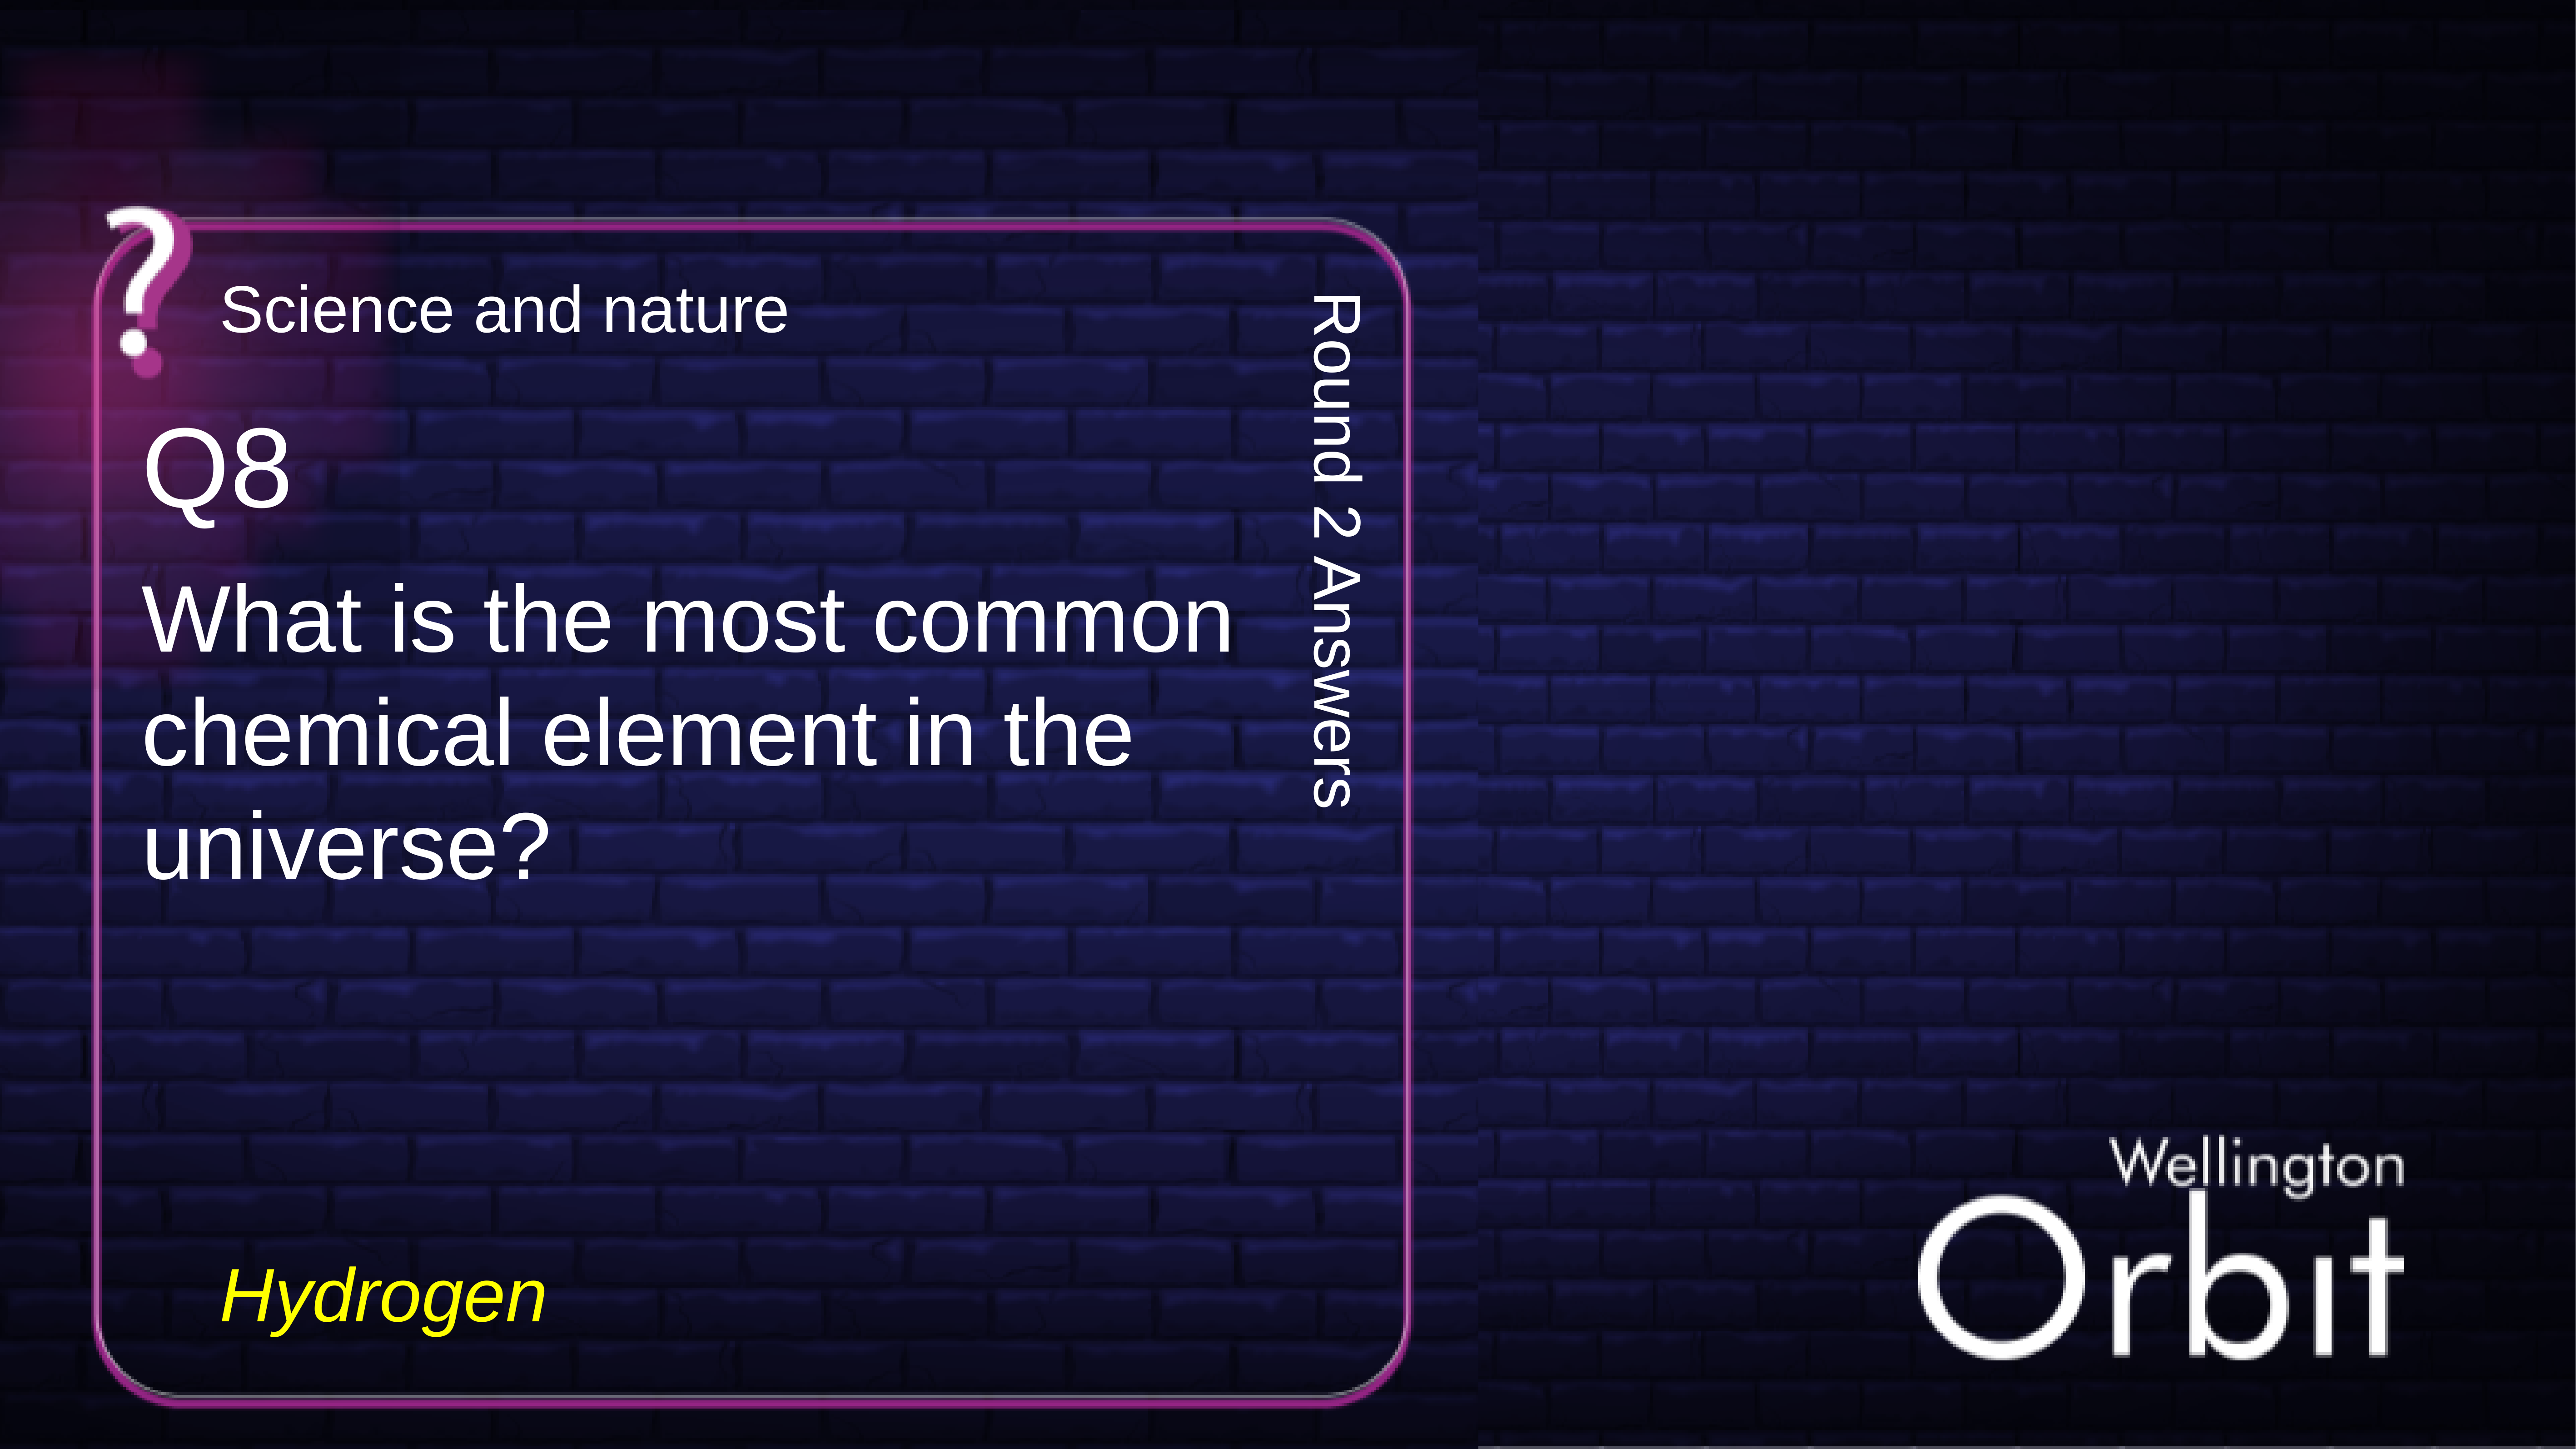

Science and nature
Q8
Round 2 Answers
What is the most common chemical element in the universe?
Hydrogen